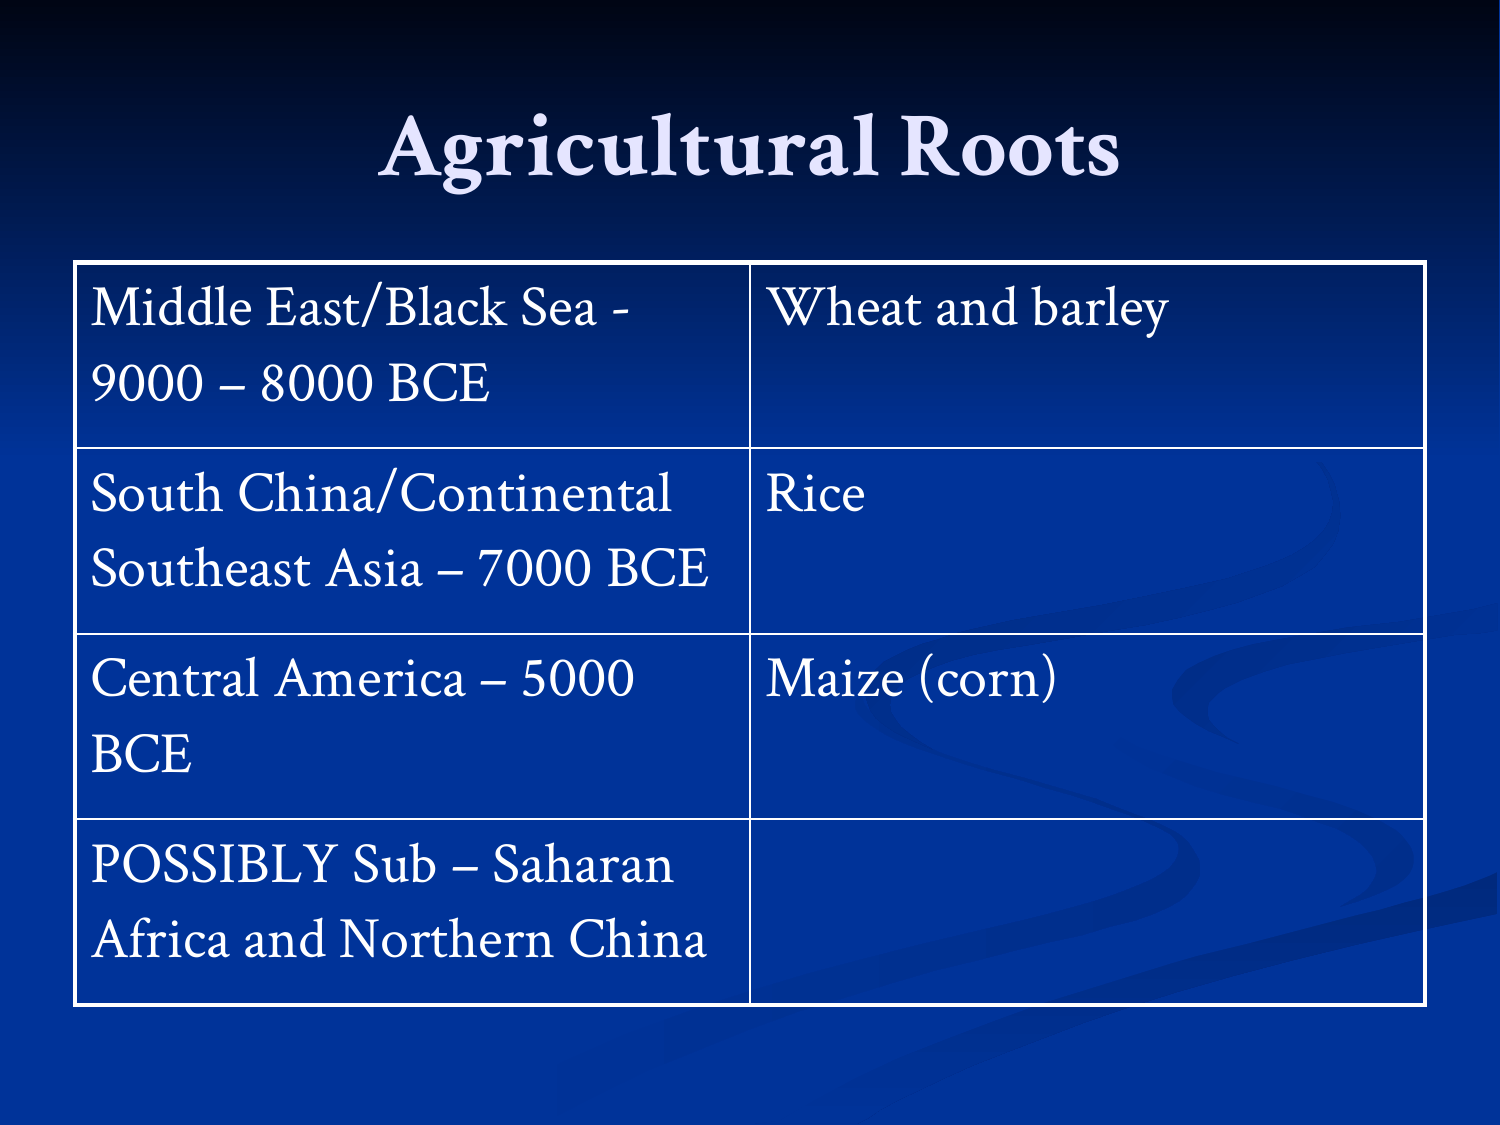

# Agricultural Roots
| Middle East/Black Sea -9000 – 8000 BCE | Wheat and barley |
| --- | --- |
| South China/Continental Southeast Asia – 7000 BCE | Rice |
| Central America – 5000 BCE | Maize (corn) |
| POSSIBLY Sub – Saharan Africa and Northern China |  |